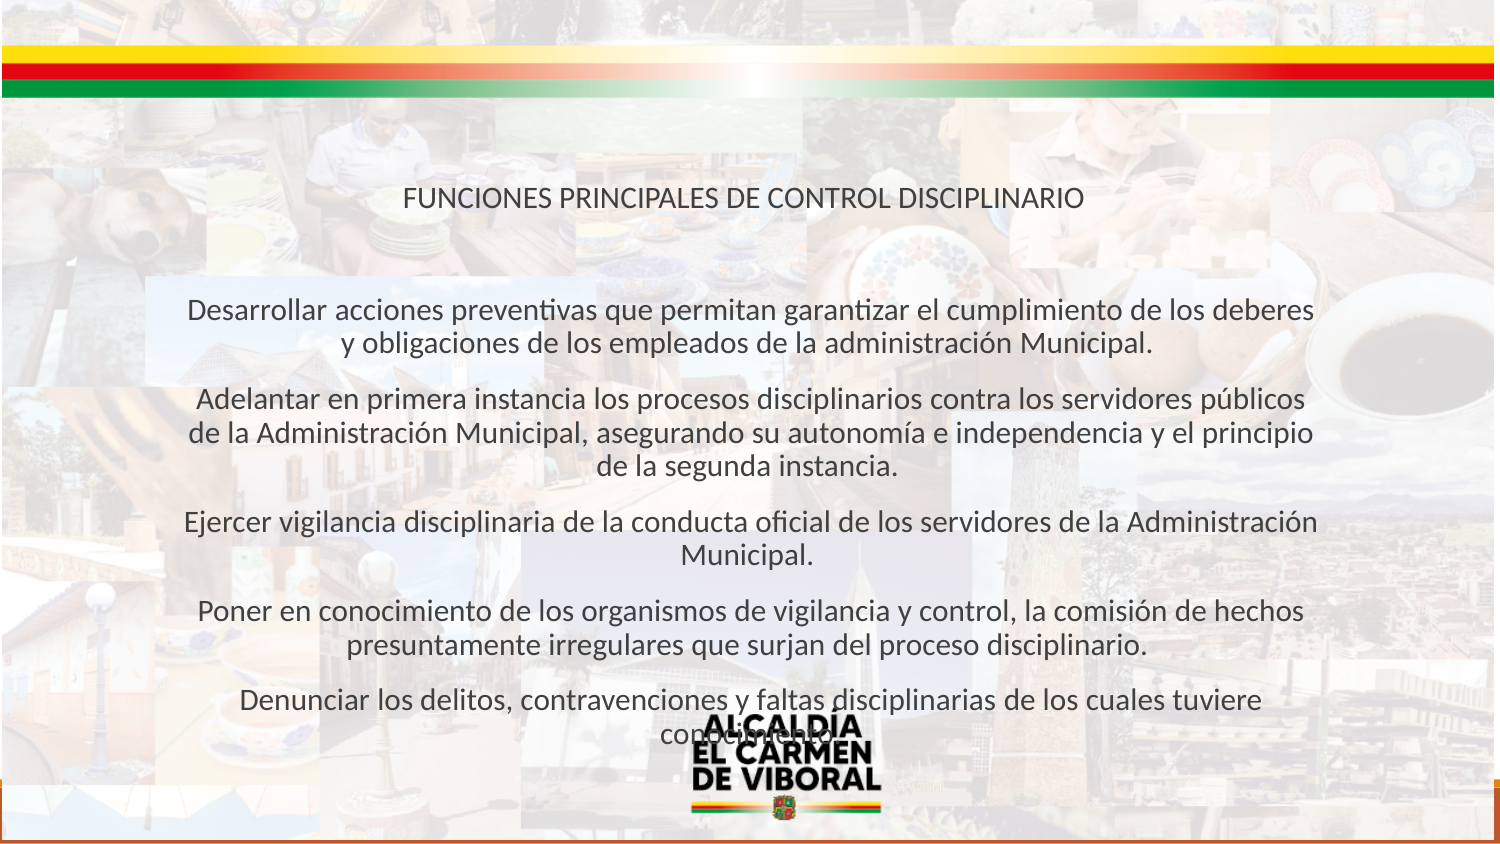

FUNCIONES PRINCIPALES DE CONTROL DISCIPLINARIO

Desarrollar acciones preventivas que permitan garantizar el cumplimiento de los deberes y obligaciones de los empleados de la administración Municipal.
Adelantar en primera instancia los procesos disciplinarios contra los servidores públicos de la Administración Municipal, asegurando su autonomía e independencia y el principio de la segunda instancia.
Ejercer vigilancia disciplinaria de la conducta oficial de los servidores de la Administración Municipal.
Poner en conocimiento de los organismos de vigilancia y control, la comisión de hechos presuntamente irregulares que surjan del proceso disciplinario.
Denunciar los delitos, contravenciones y faltas disciplinarias de los cuales tuviere conocimiento.